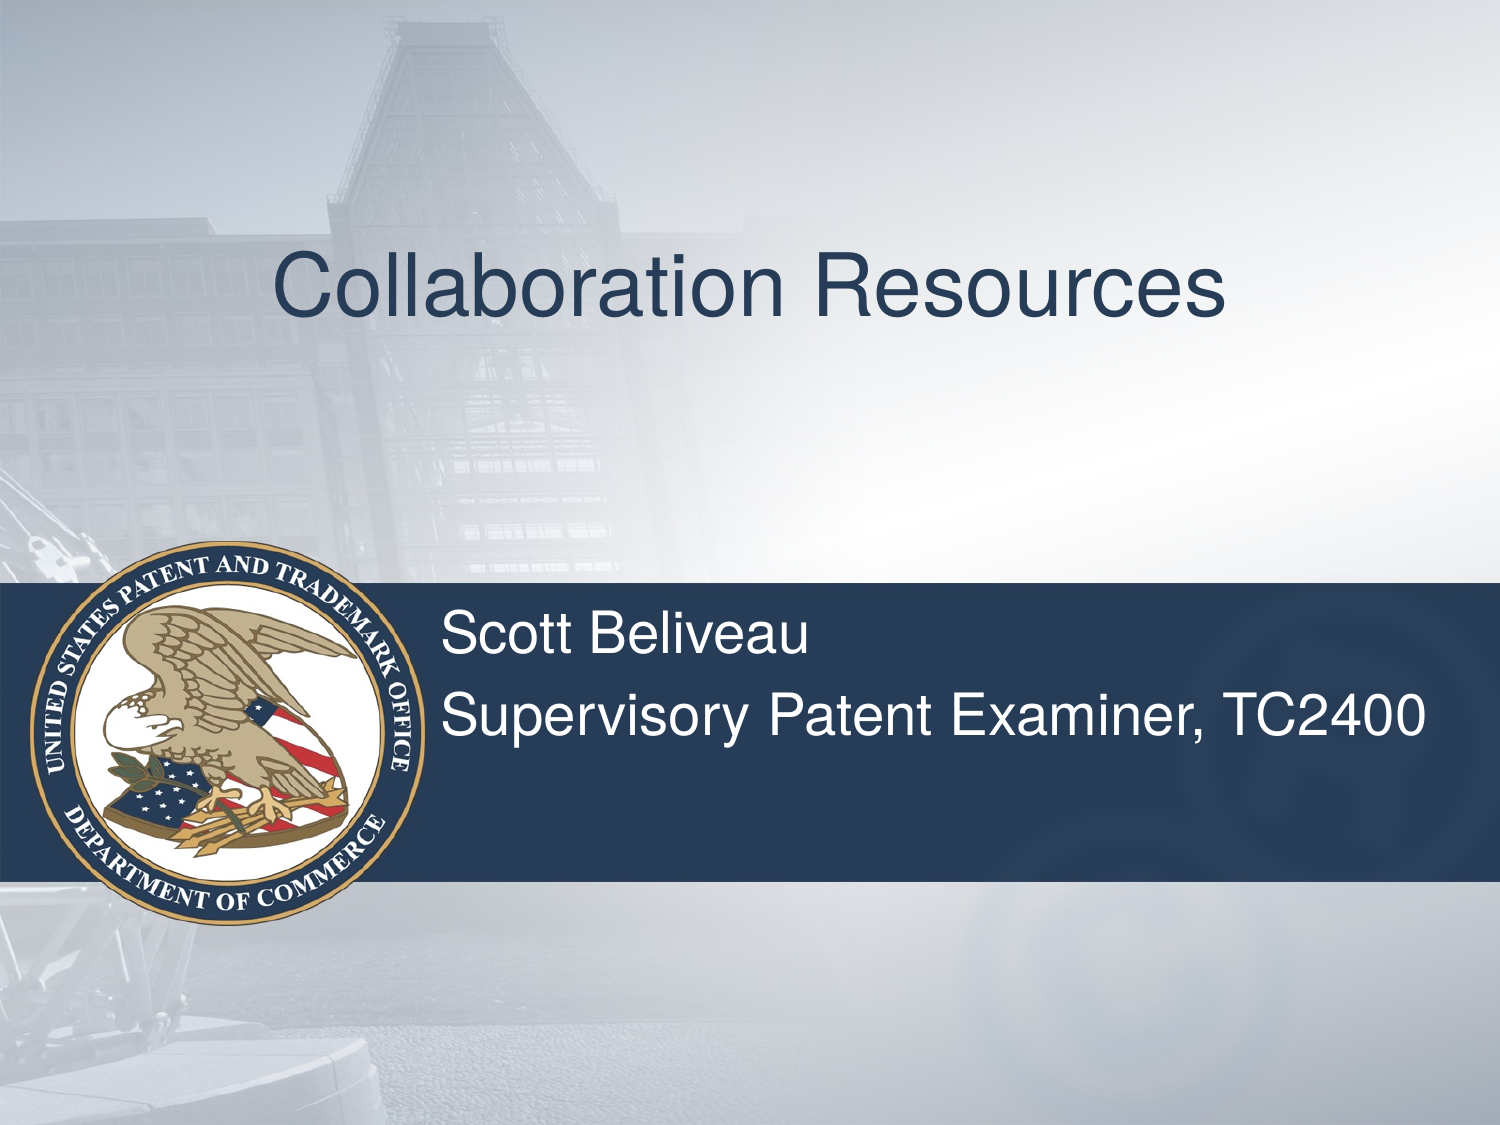

# Collaboration Resources
Scott Beliveau
Supervisory Patent Examiner, TC2400